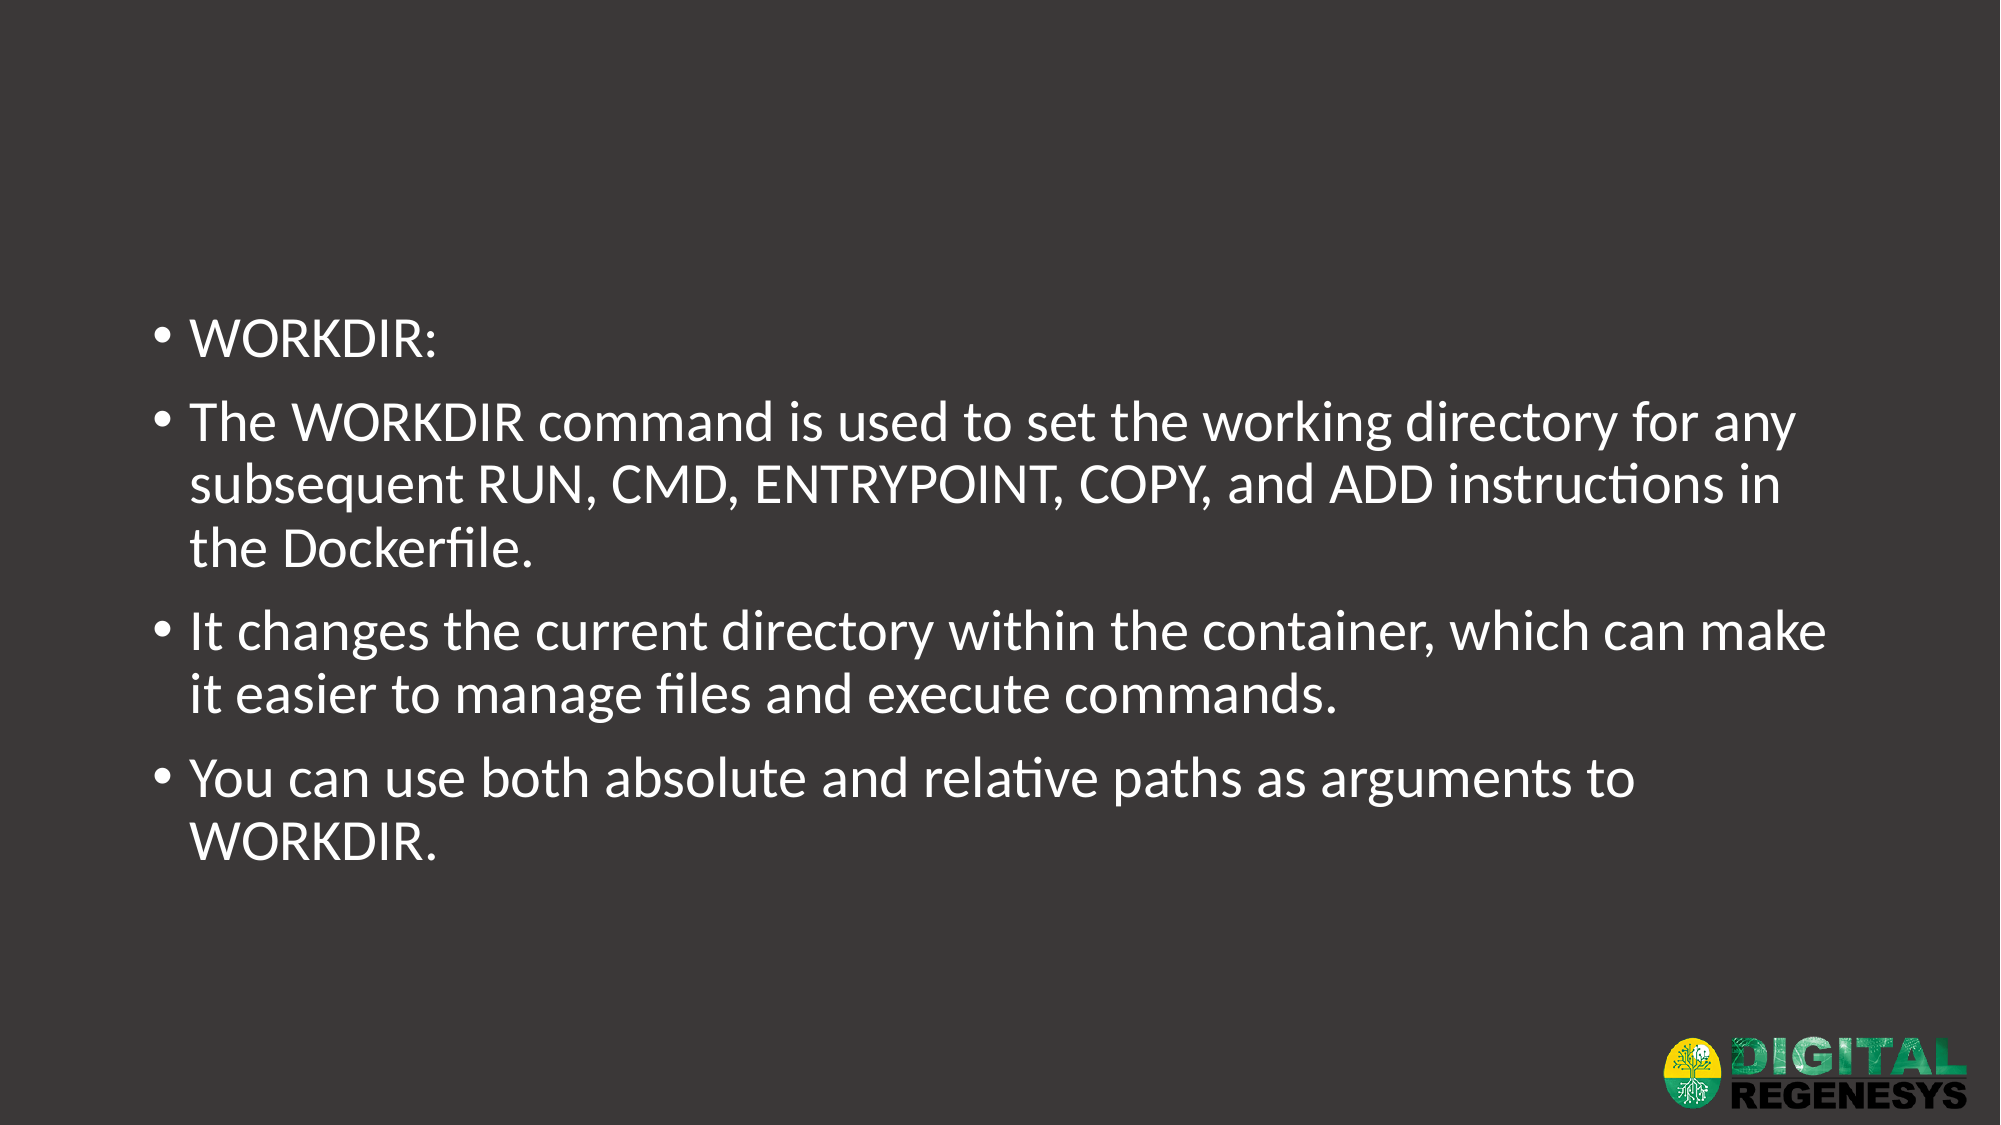

#
WORKDIR:
The WORKDIR command is used to set the working directory for any subsequent RUN, CMD, ENTRYPOINT, COPY, and ADD instructions in the Dockerfile.
It changes the current directory within the container, which can make it easier to manage files and execute commands.
You can use both absolute and relative paths as arguments to WORKDIR.